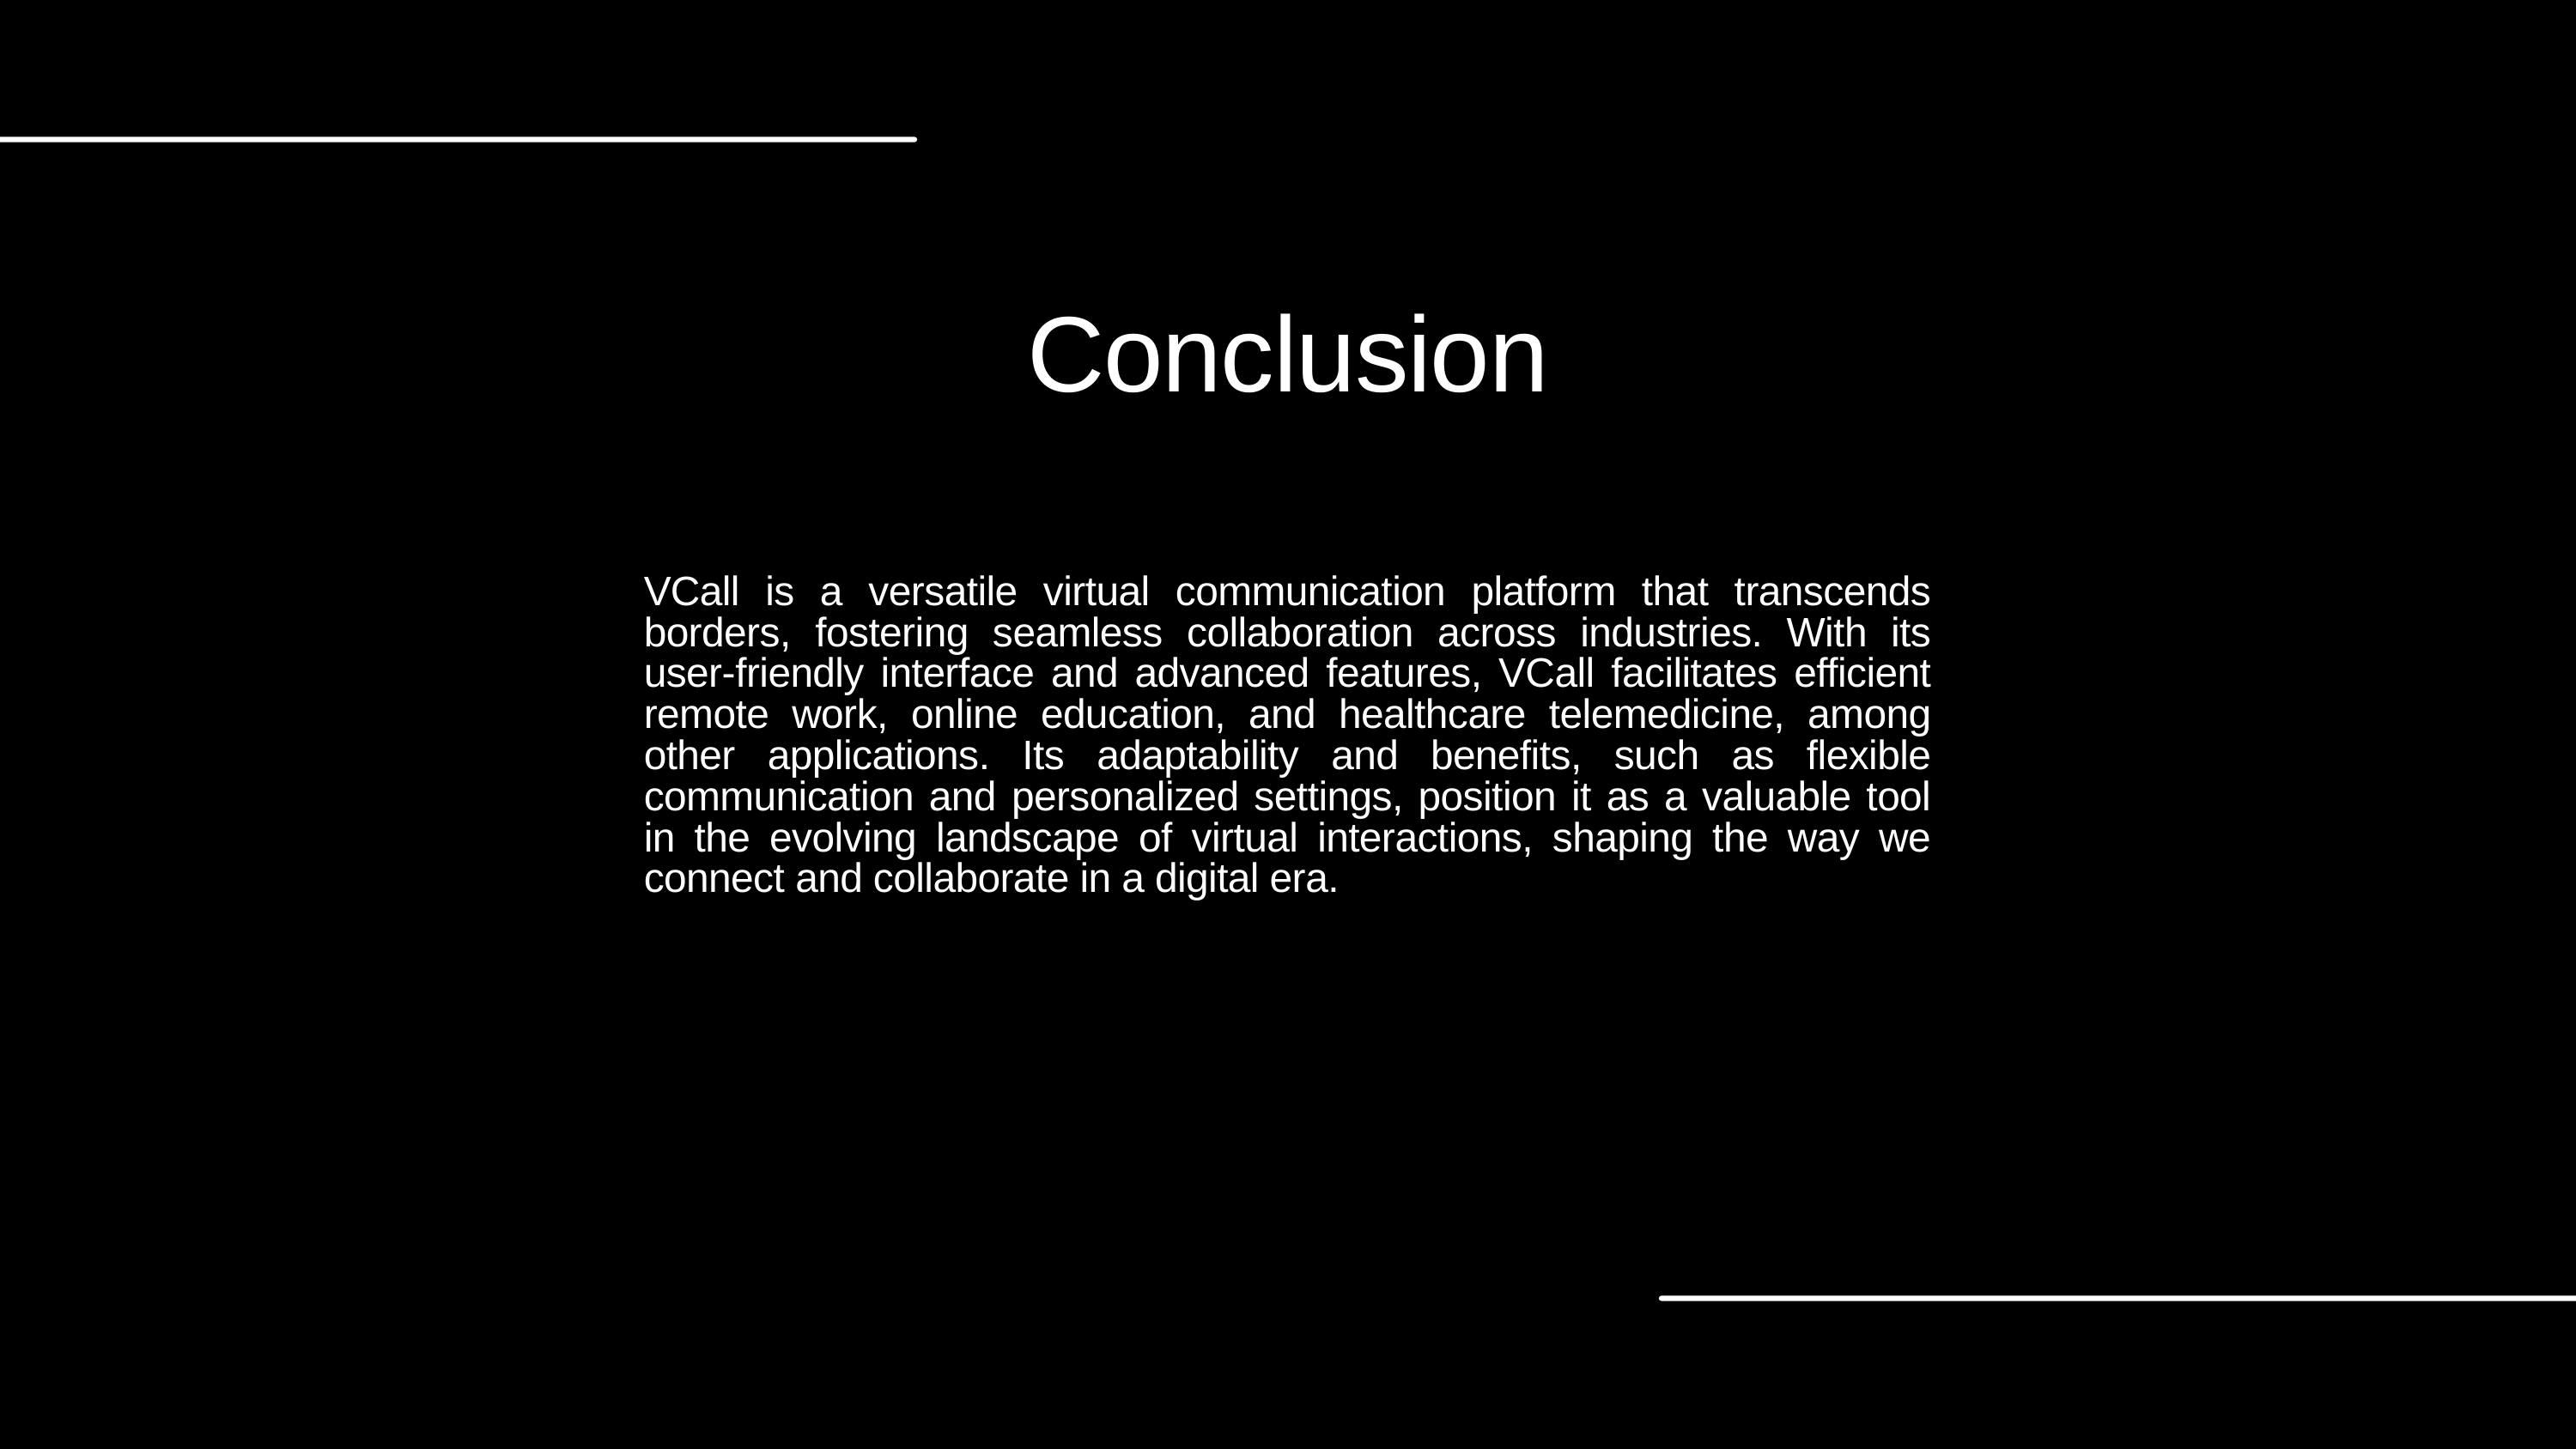

Conclusion
VCall is a versatile virtual communication platform that transcends borders, fostering seamless collaboration across industries. With its user-friendly interface and advanced features, VCall facilitates efficient remote work, online education, and healthcare telemedicine, among other applications. Its adaptability and benefits, such as flexible communication and personalized settings, position it as a valuable tool in the evolving landscape of virtual interactions, shaping the way we connect and collaborate in a digital era.